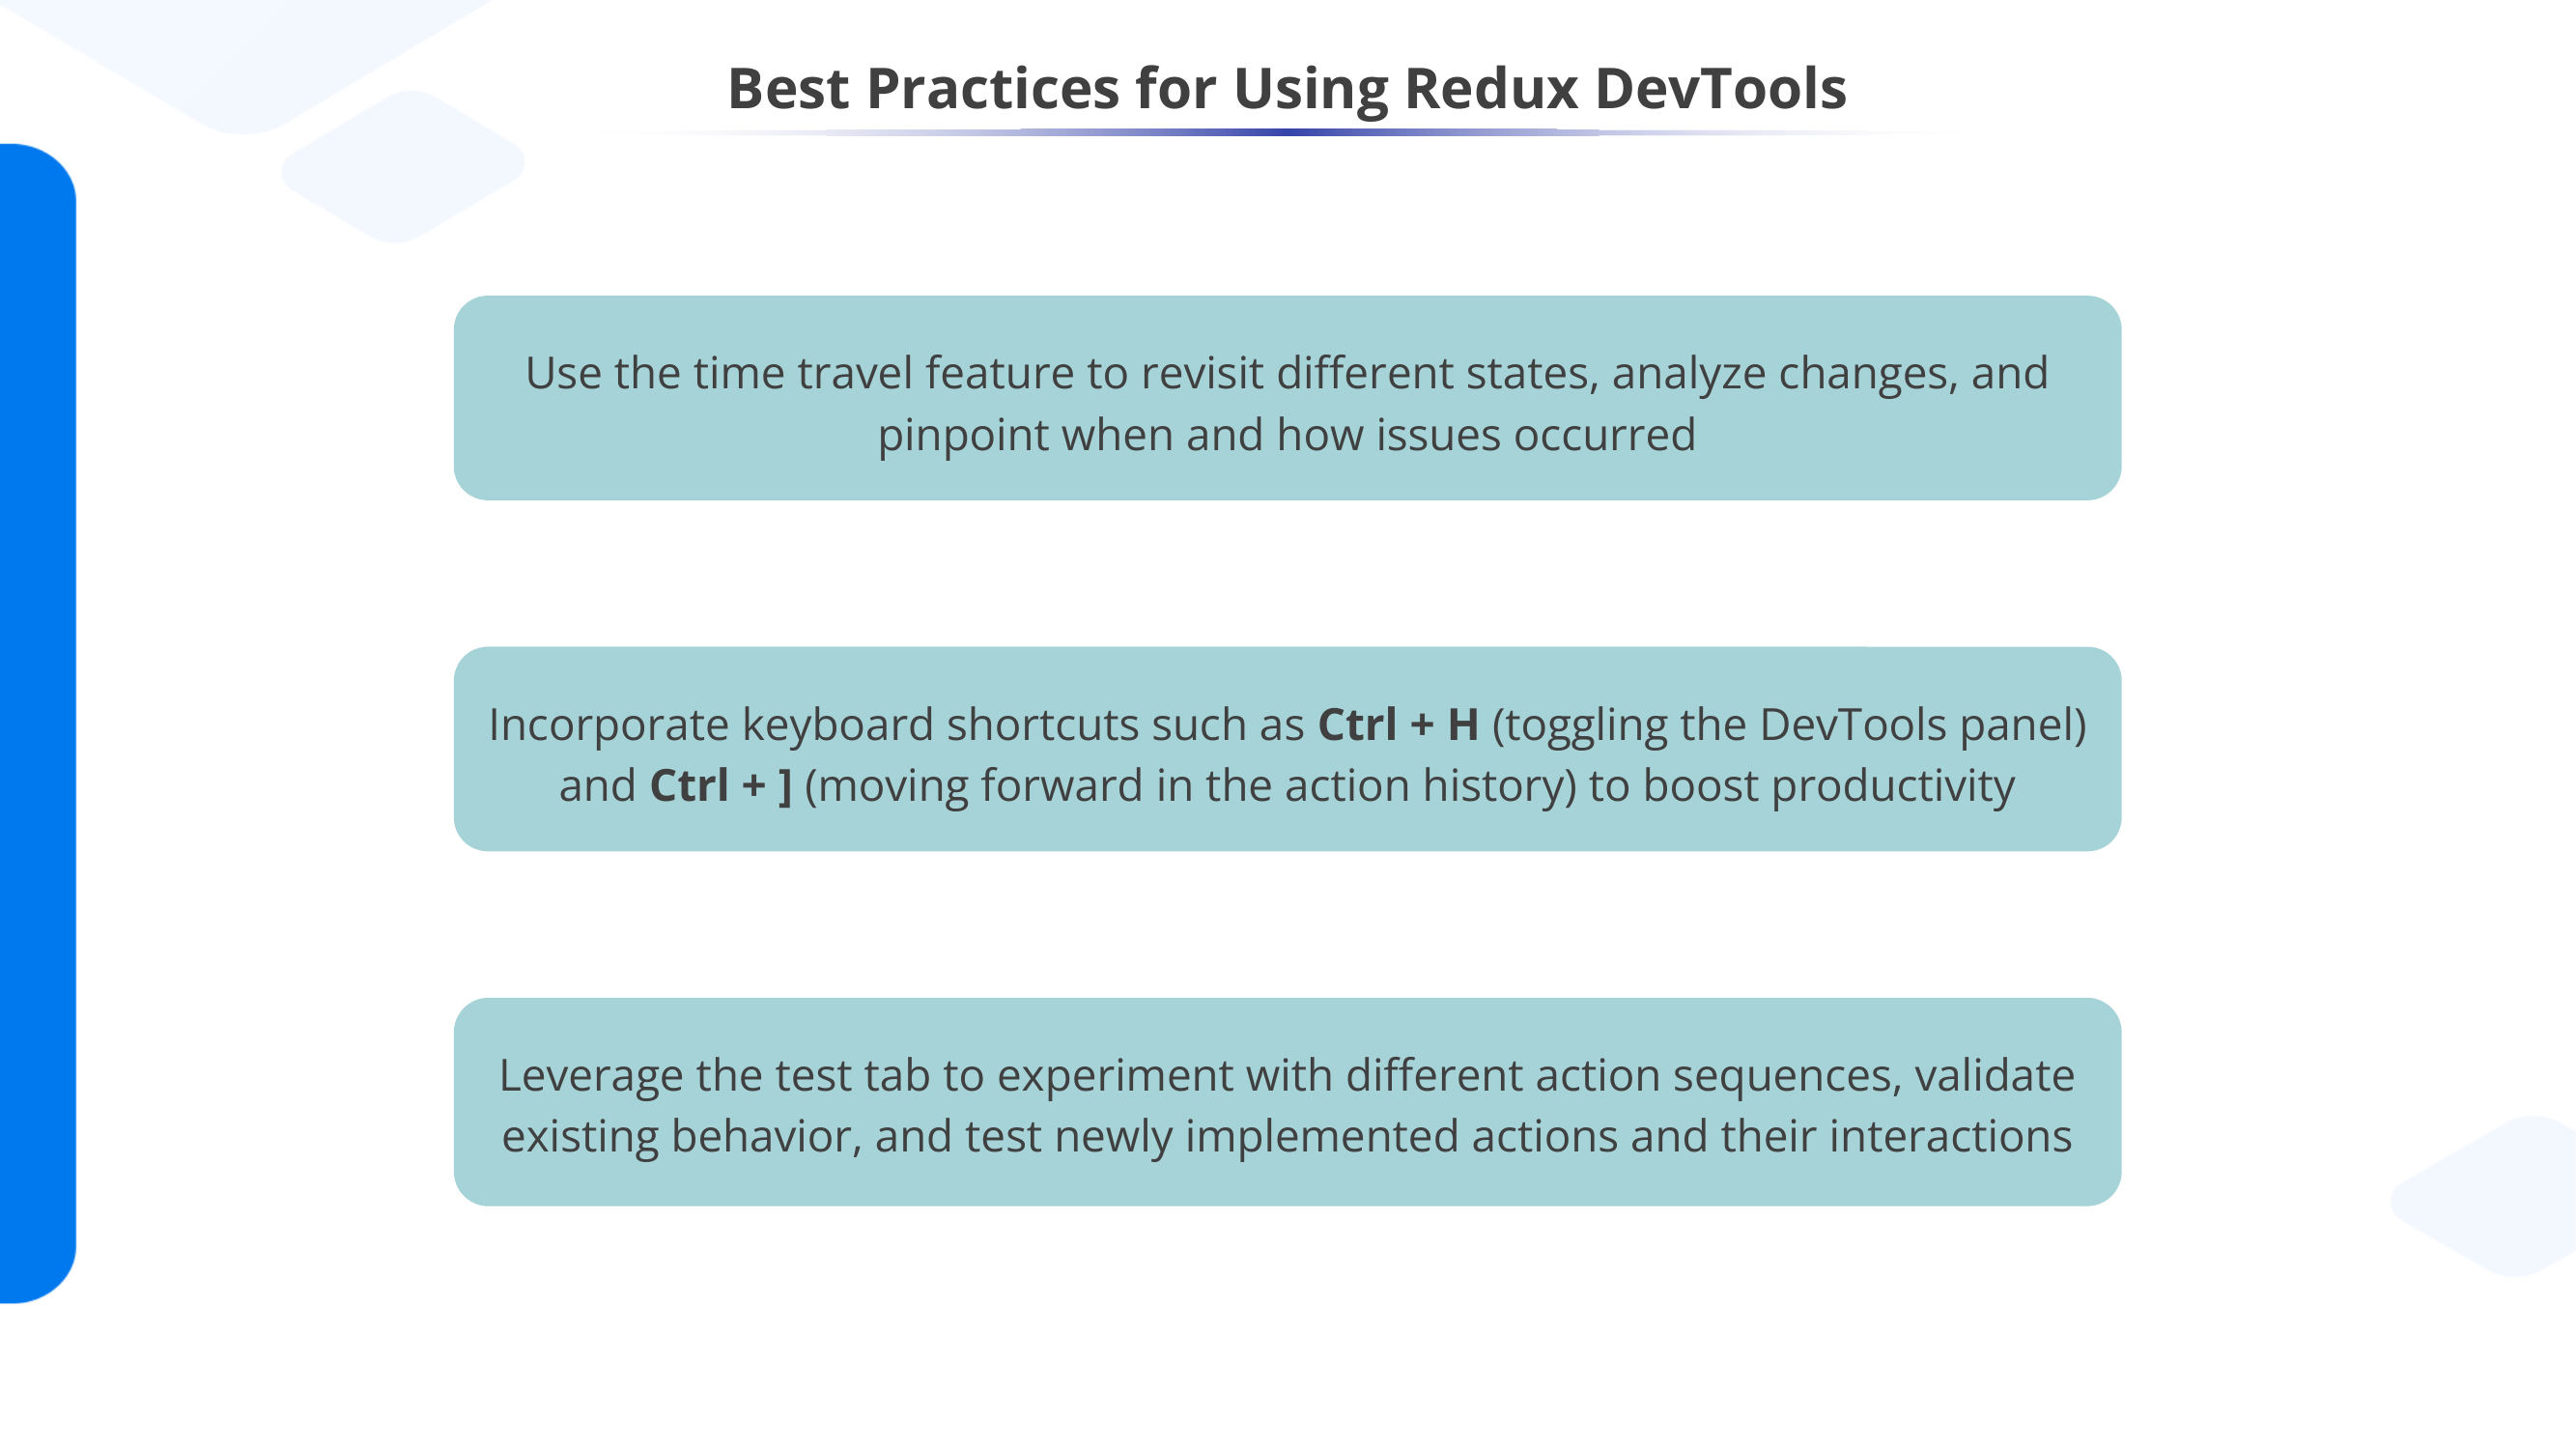

# Best Practices for Using Redux DevTools

Use the time travel feature to revisit different states, analyze changes, and pinpoint when and how issues occurred

Incorporate keyboard shortcuts such as Ctrl + H (toggling the DevTools panel) and Ctrl + ] (moving forward in the action history) to boost productivity

Leverage the test tab to experiment with different action sequences, validate existing behavior, and test newly implemented actions and their interactions